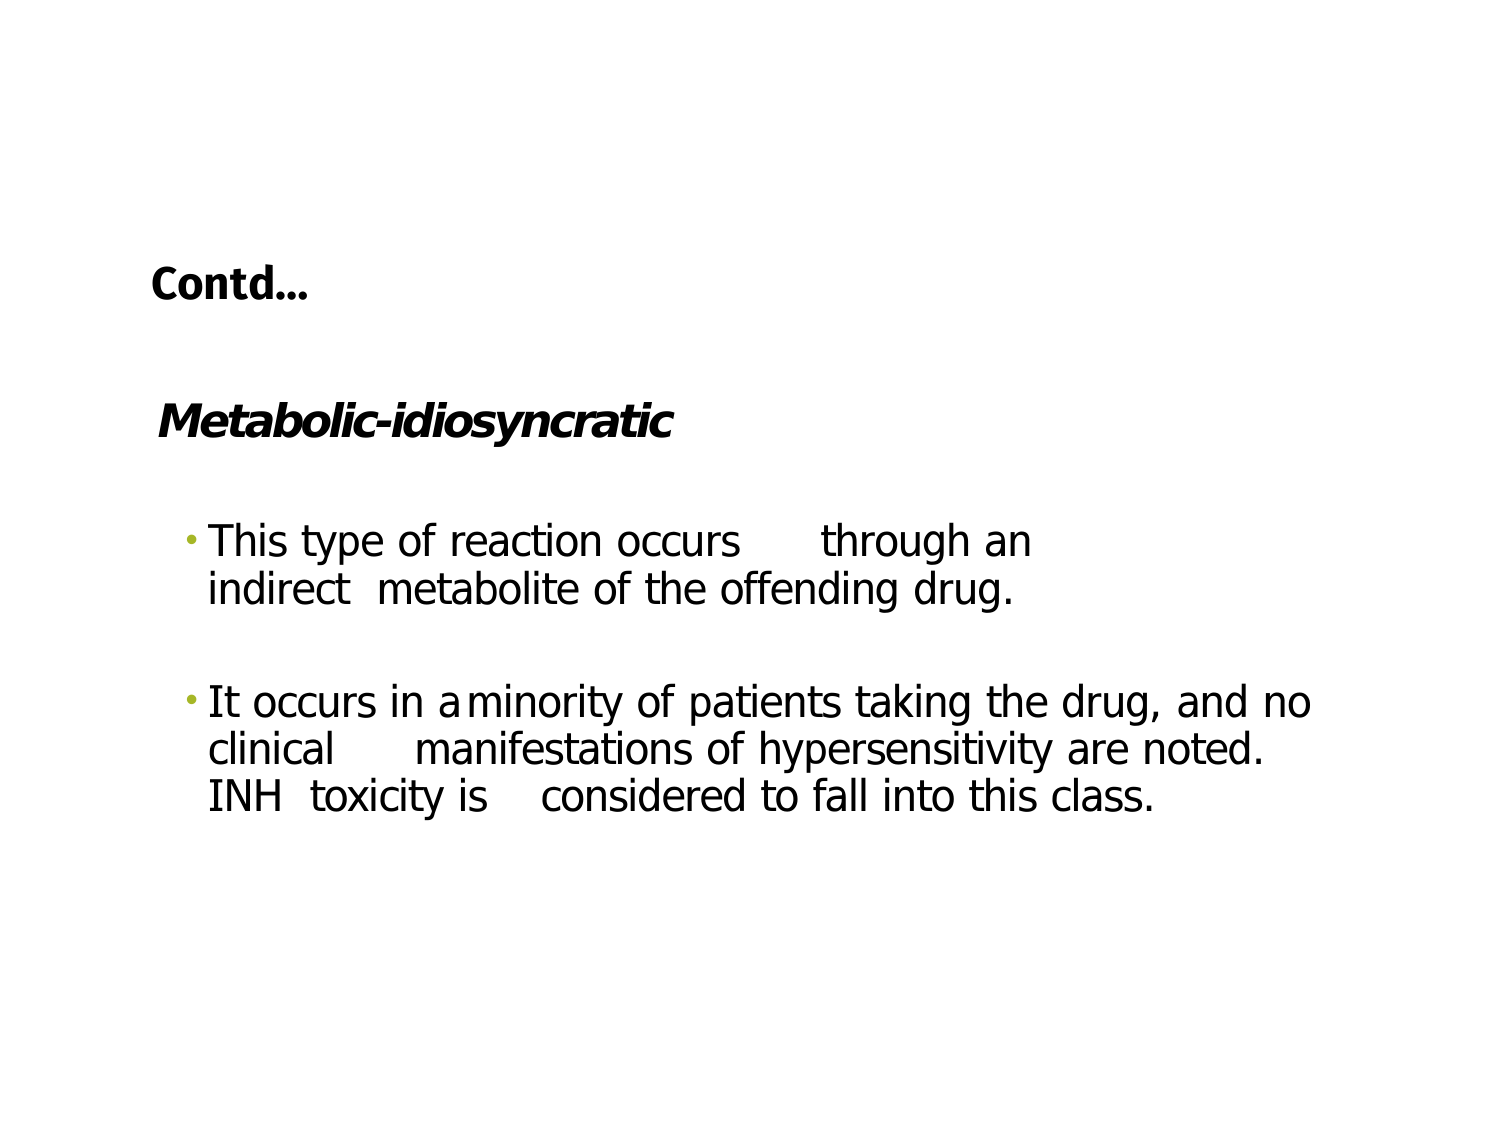

# Contd…
Metabolic-idiosyncratic

This type of reaction occurs	through an indirect  metabolite of the offending drug.

It occurs in a	minority of patients taking the drug, and no  clinical	manifestations of hypersensitivity are noted. INH  toxicity is	considered to fall into this class.